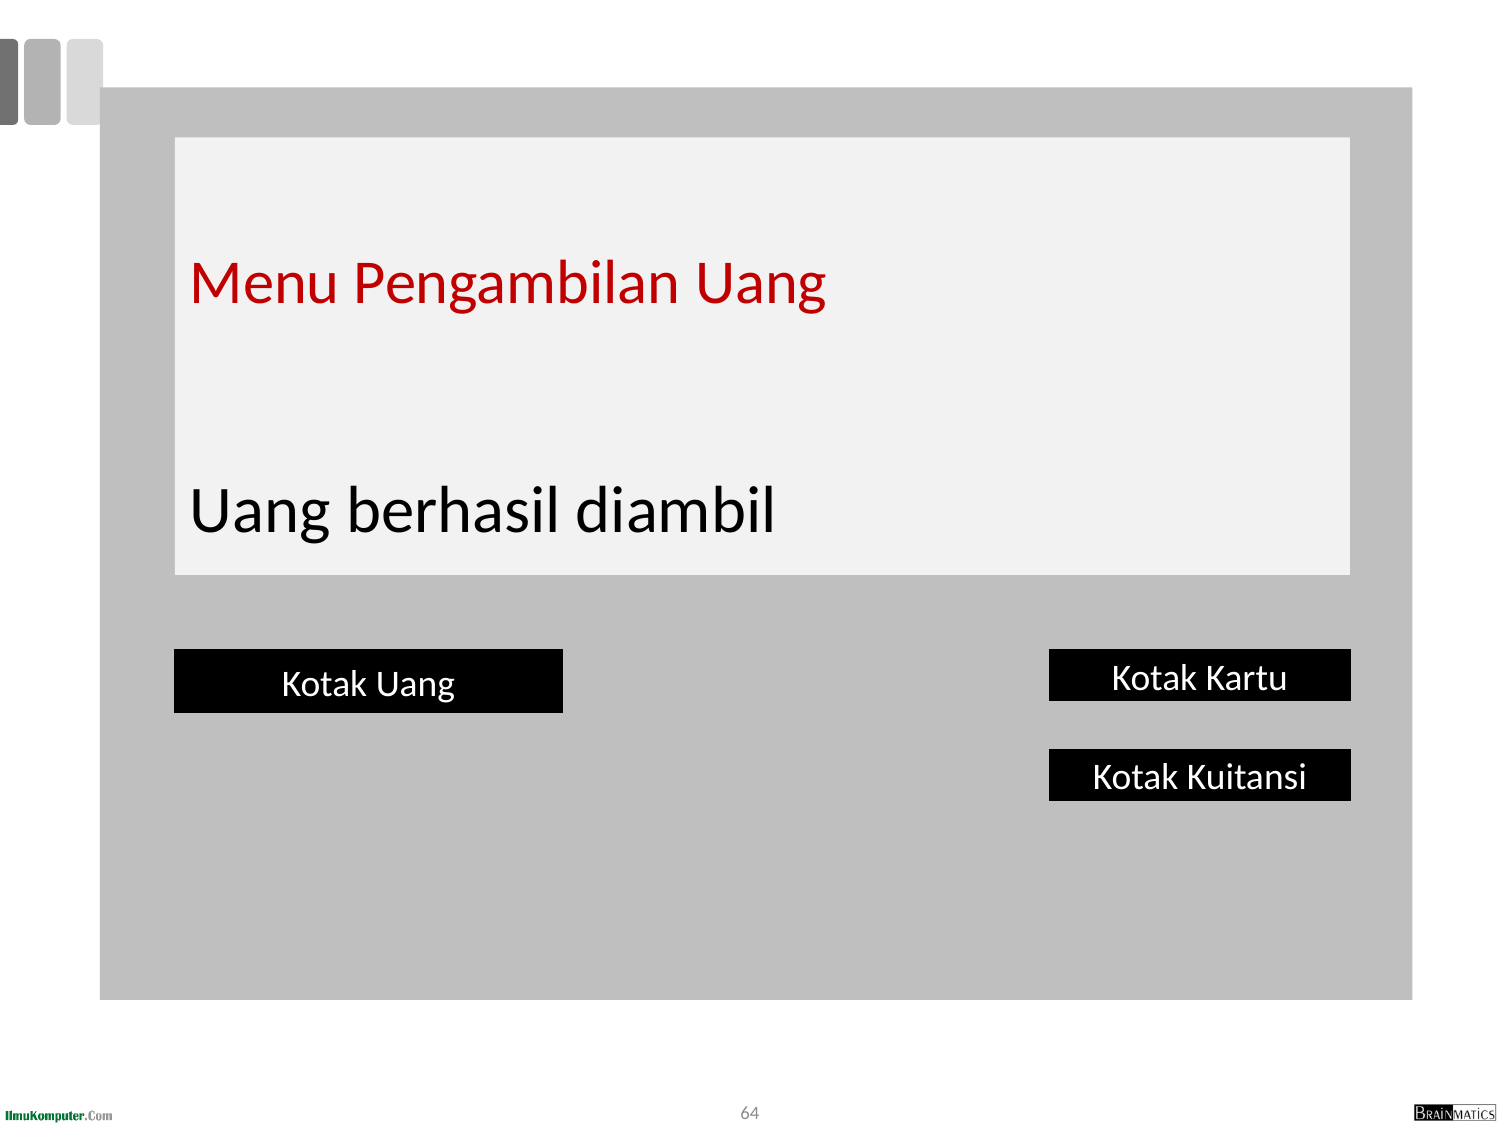

Menu Pengambilan Uang

Uang berhasil diambil
Kotak Uang
Kotak Kartu
Kotak Kuitansi
64